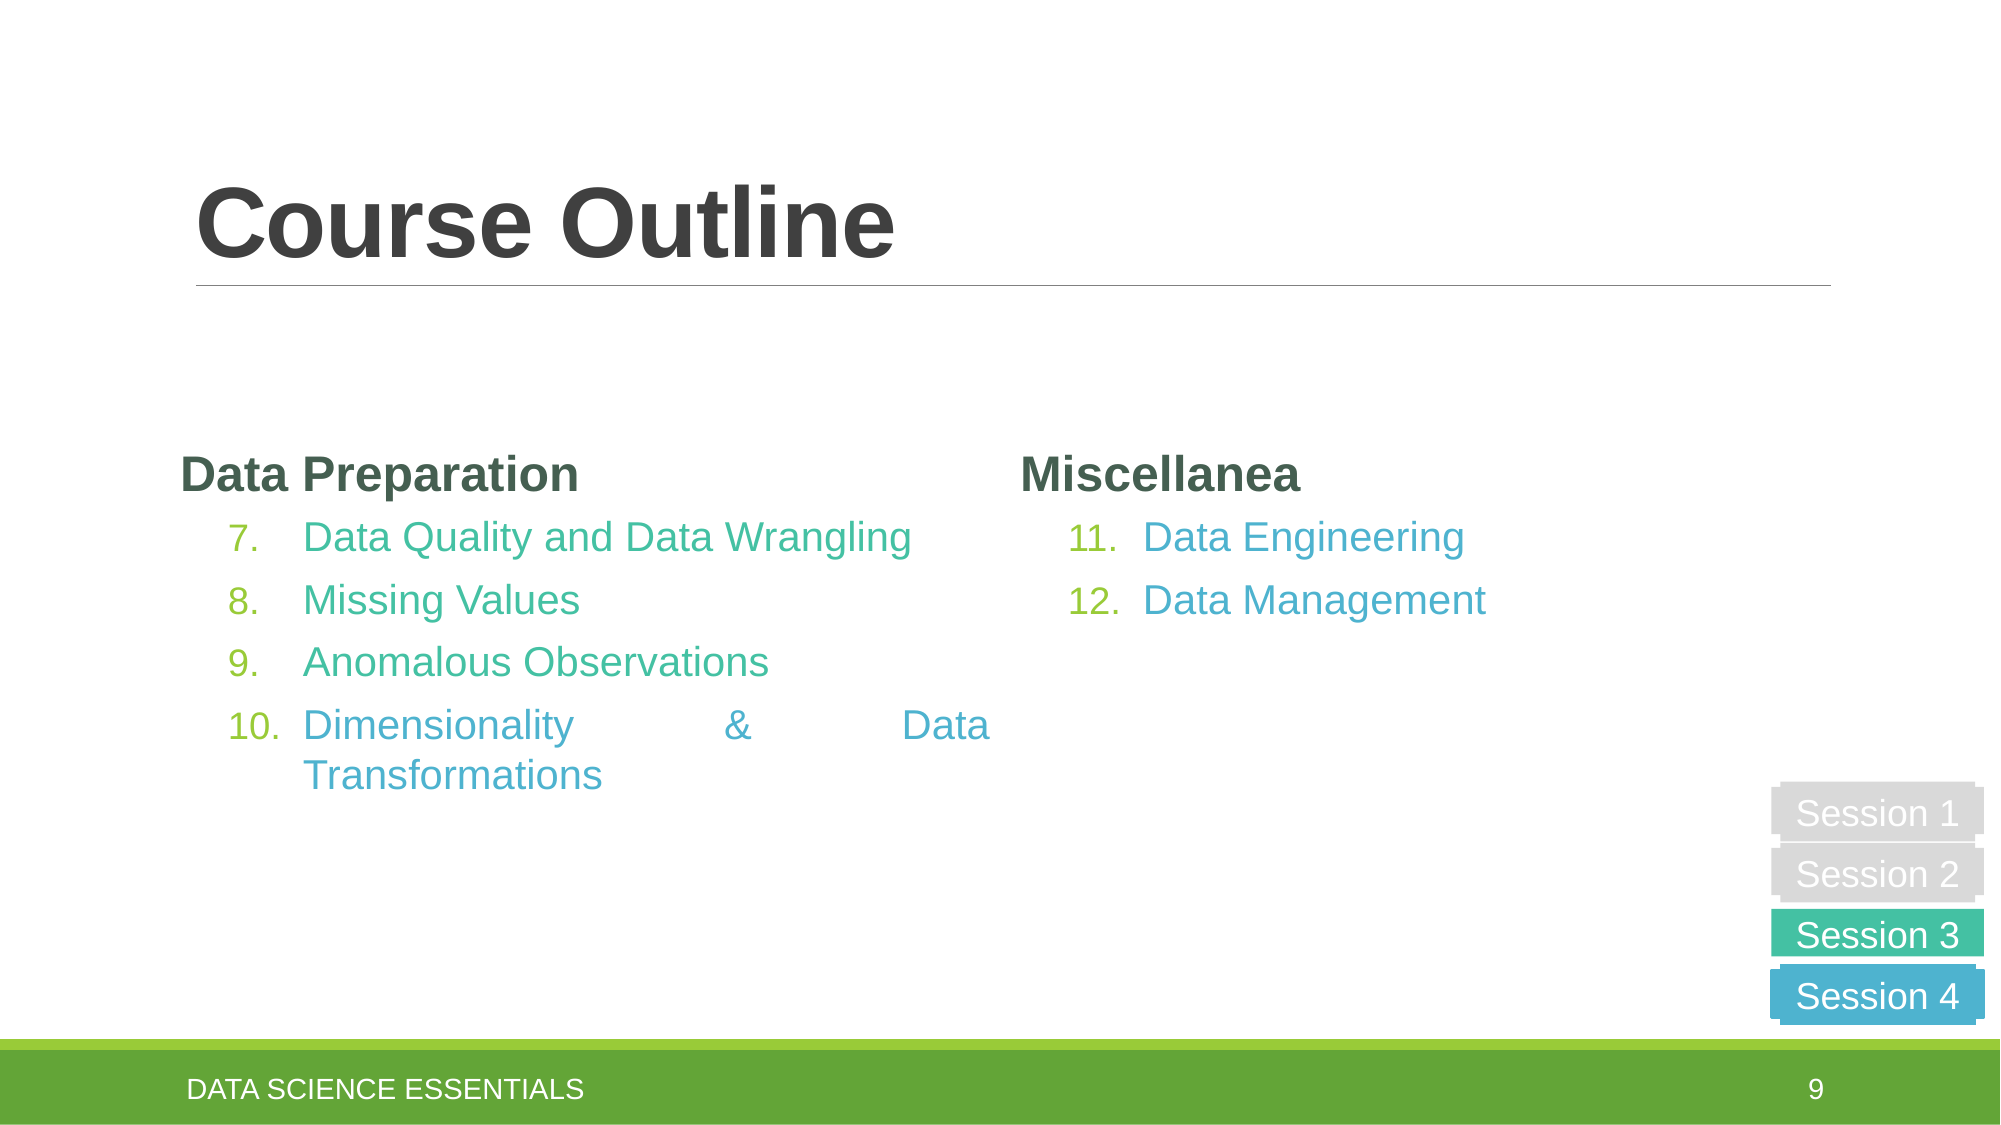

# Course Outline

Miscellanea
Data Engineering
Data Management

Data Preparation
Data Quality and Data Wrangling
Missing Values
Anomalous Observations
Dimensionality & Data Transformations

Session 1

Session 2

Session 3

Session 4
DATA SCIENCE ESSENTIALS
9